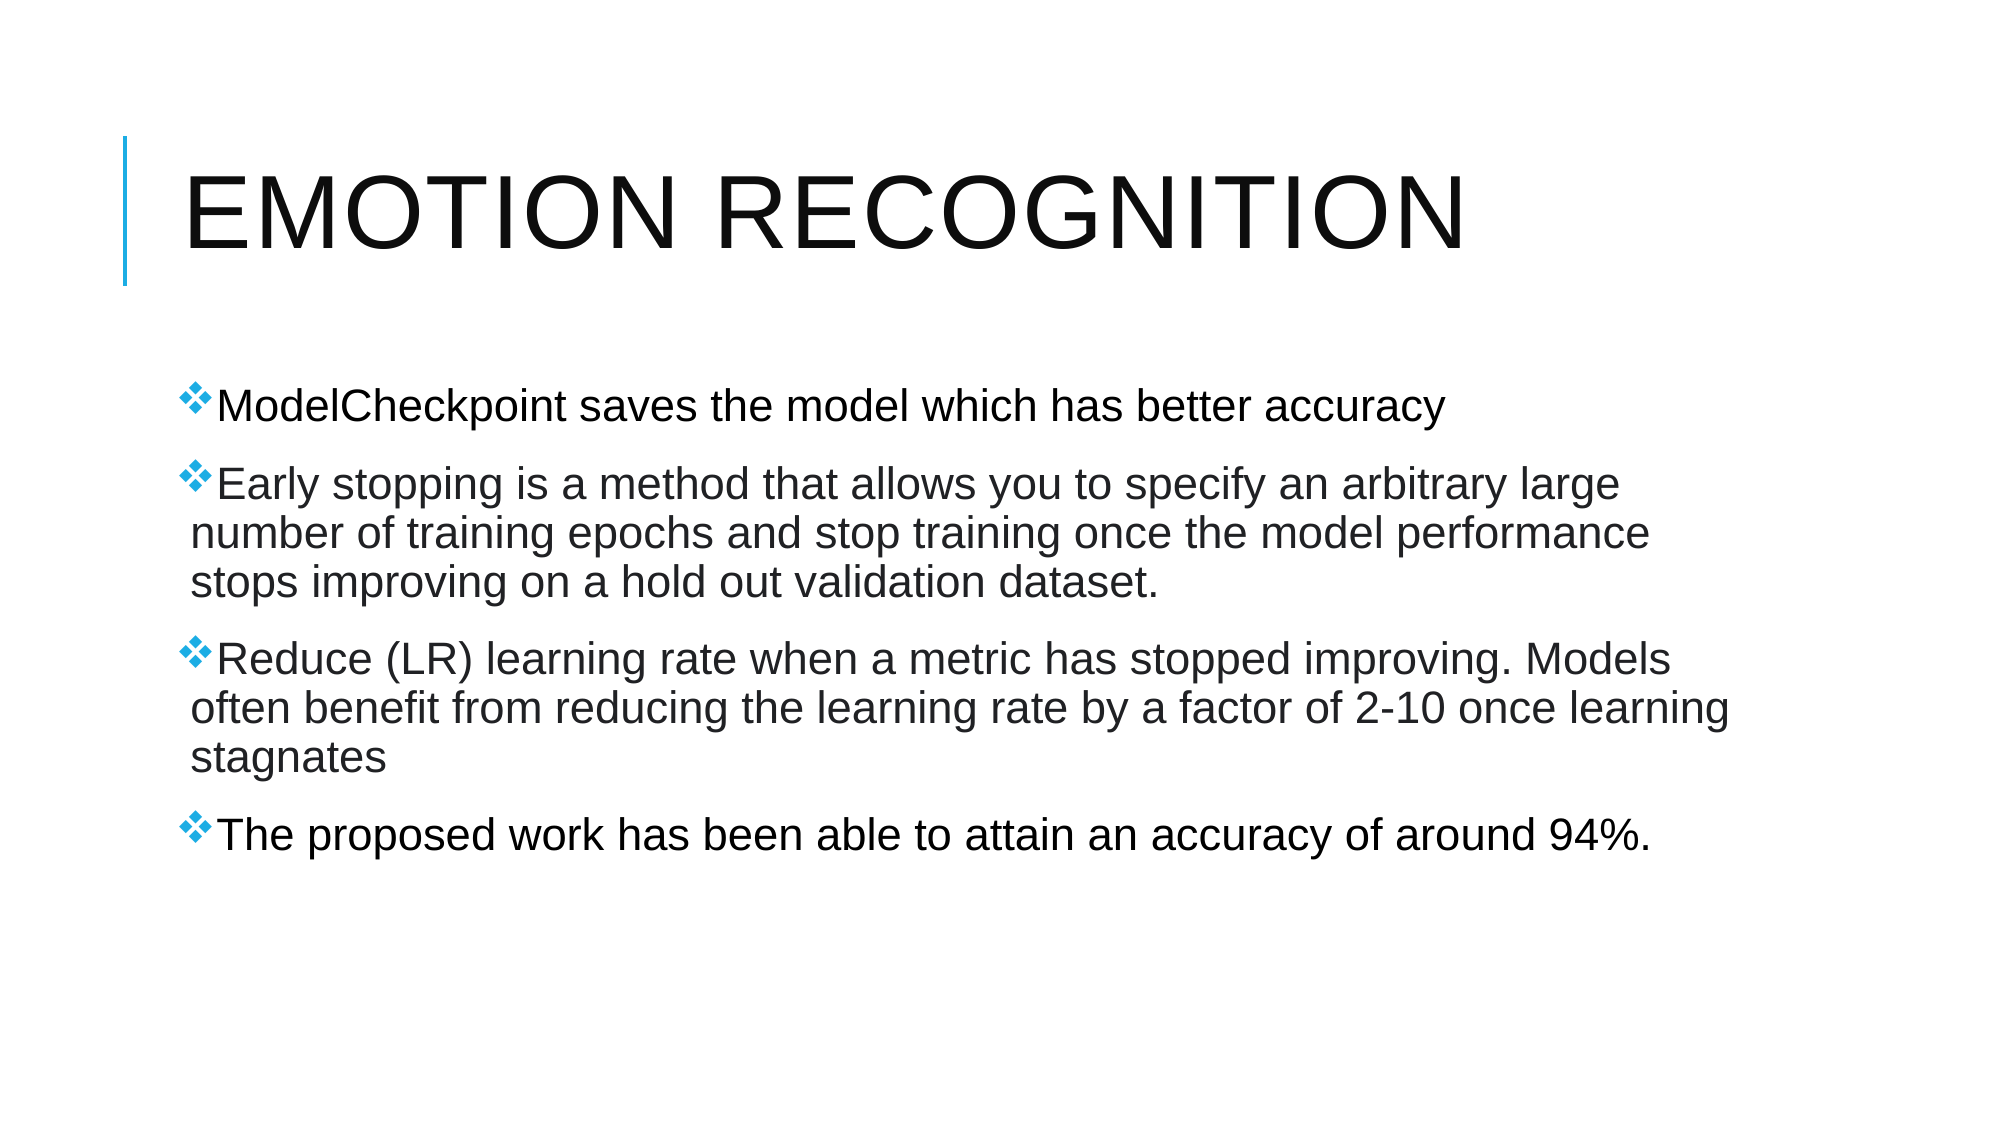

# Emotion recognition
ModelCheckpoint saves the model which has better accuracy
Early stopping is a method that allows you to specify an arbitrary large number of training epochs and stop training once the model performance stops improving on a hold out validation dataset.
Reduce (LR) learning rate when a metric has stopped improving. Models often benefit from reducing the learning rate by a factor of 2-10 once learning stagnates
The proposed work has been able to attain an accuracy of around 94%.